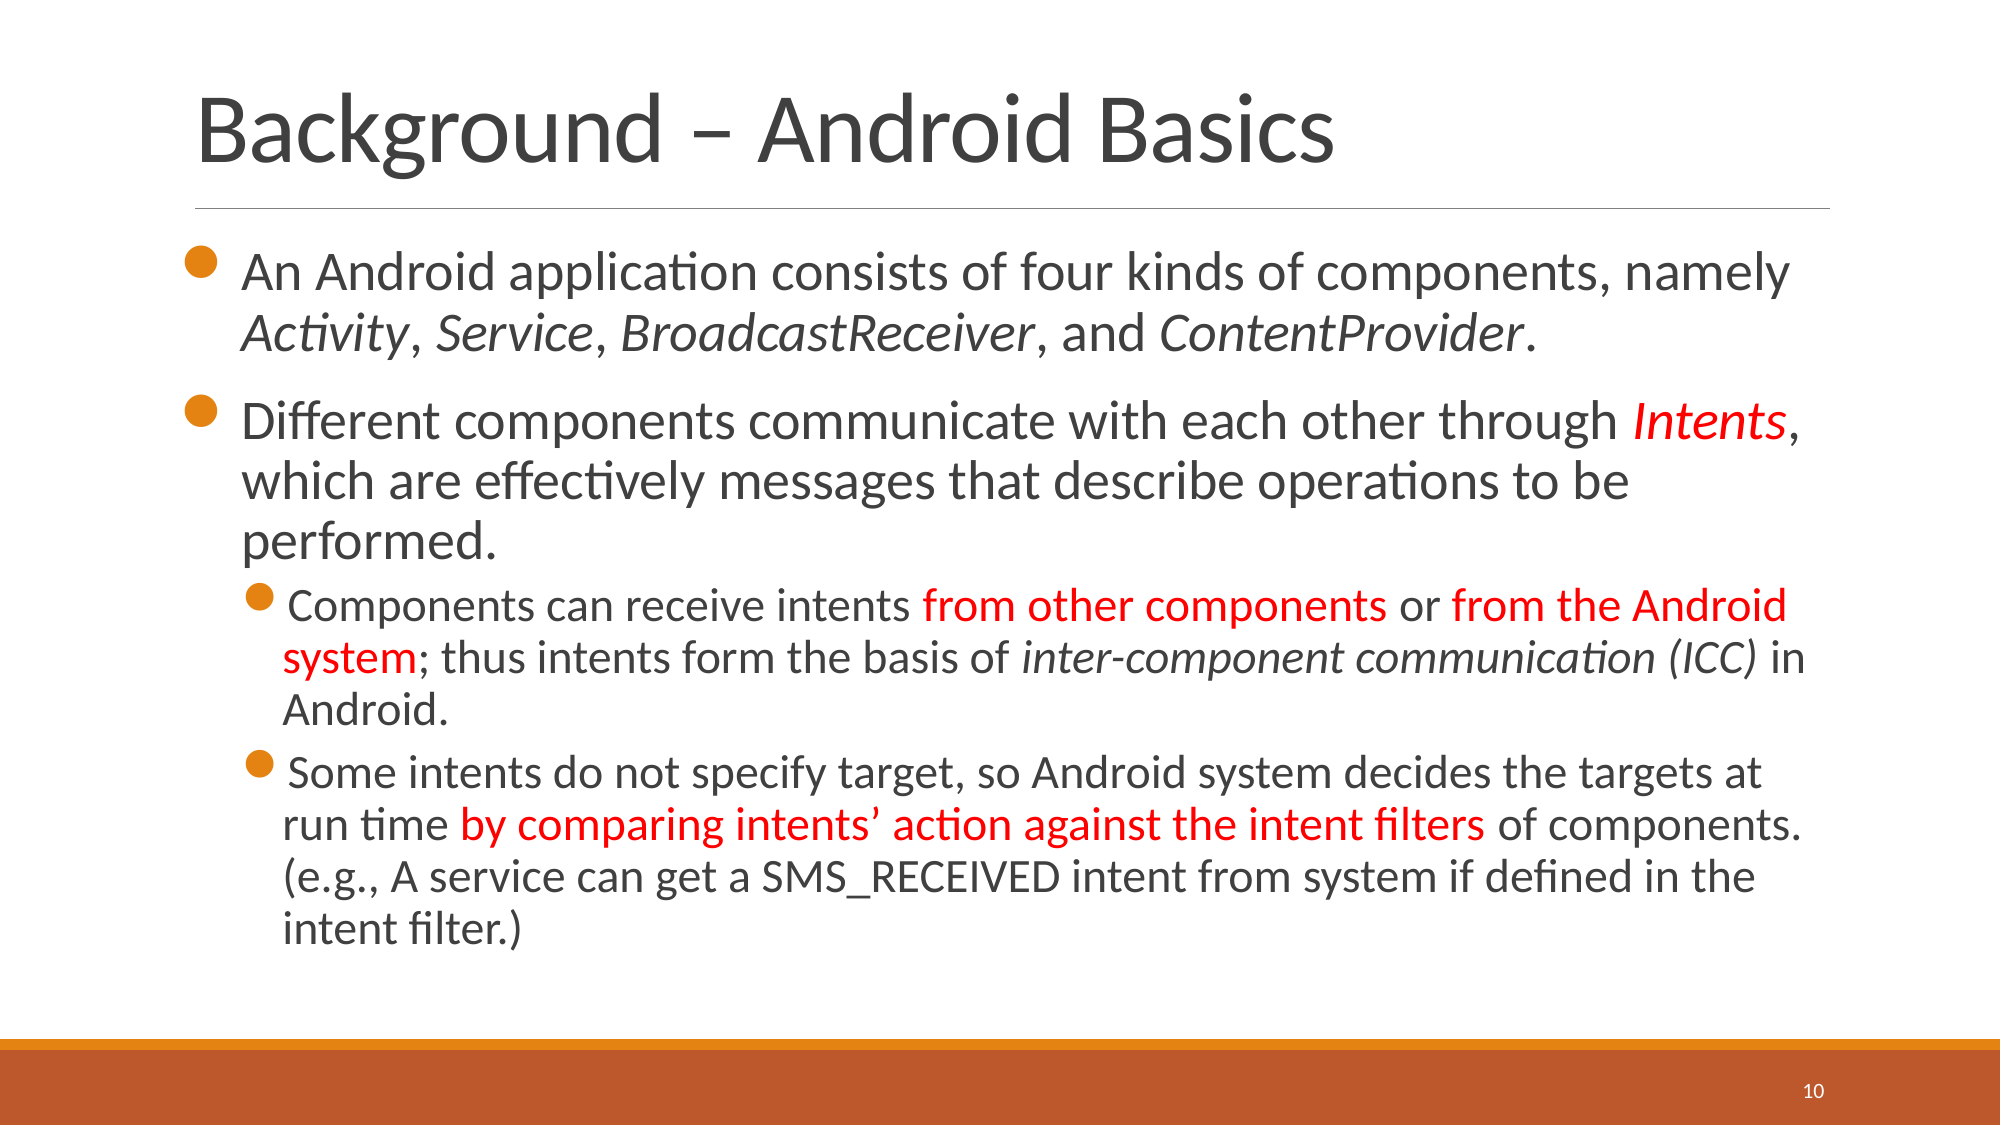

# Background – Android Basics
An Android application consists of four kinds of components, namely Activity, Service, BroadcastReceiver, and ContentProvider.
Different components communicate with each other through Intents, which are effectively messages that describe operations to be performed.
Components can receive intents from other components or from the Android system; thus intents form the basis of inter-component communication (ICC) in Android.
Some intents do not specify target, so Android system decides the targets at run time by comparing intents’ action against the intent filters of components. (e.g., A service can get a SMS_RECEIVED intent from system if defined in the intent filter.)
10